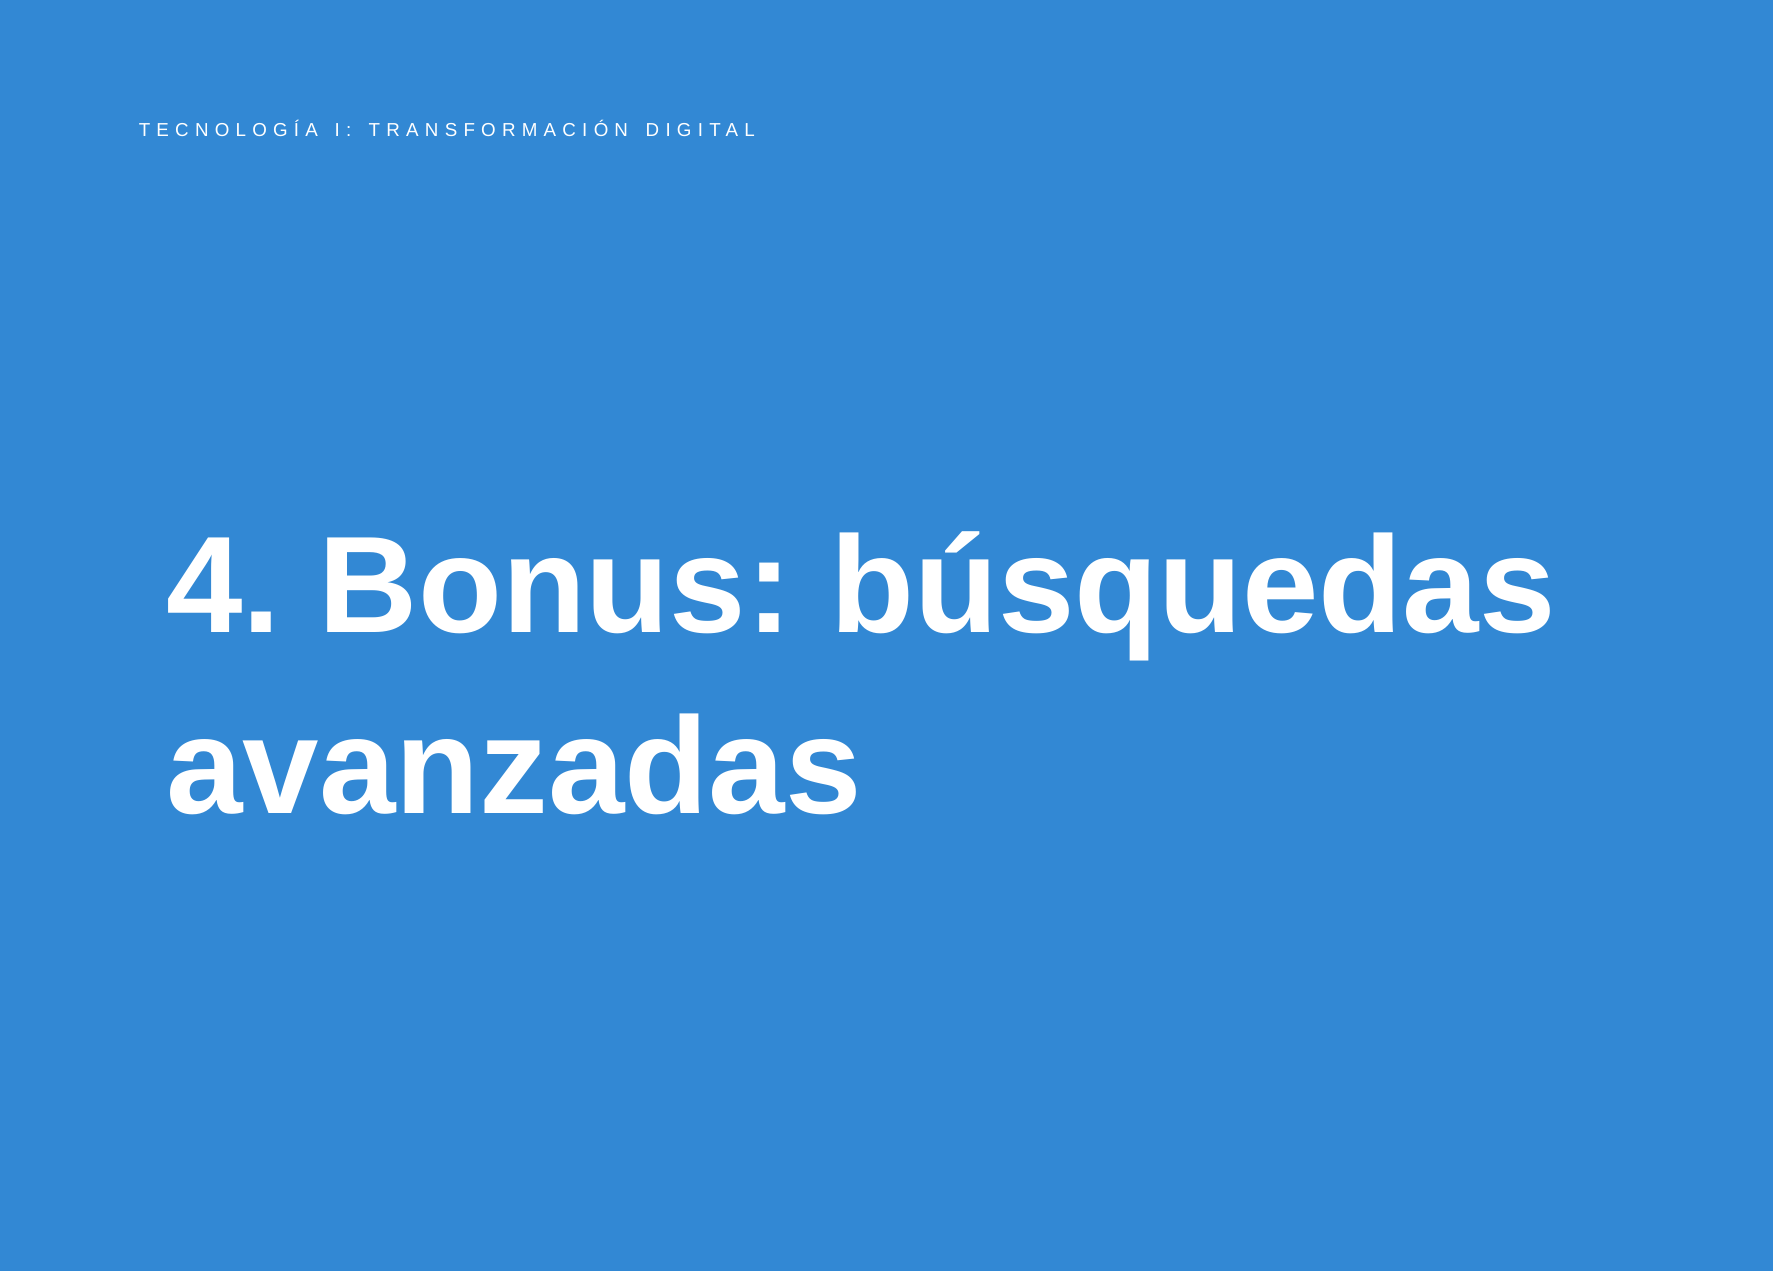

TECNOLOGÍA I: TRANSFORMACIÓN DIGITAL

4. Bonus: búsquedas avanzadas